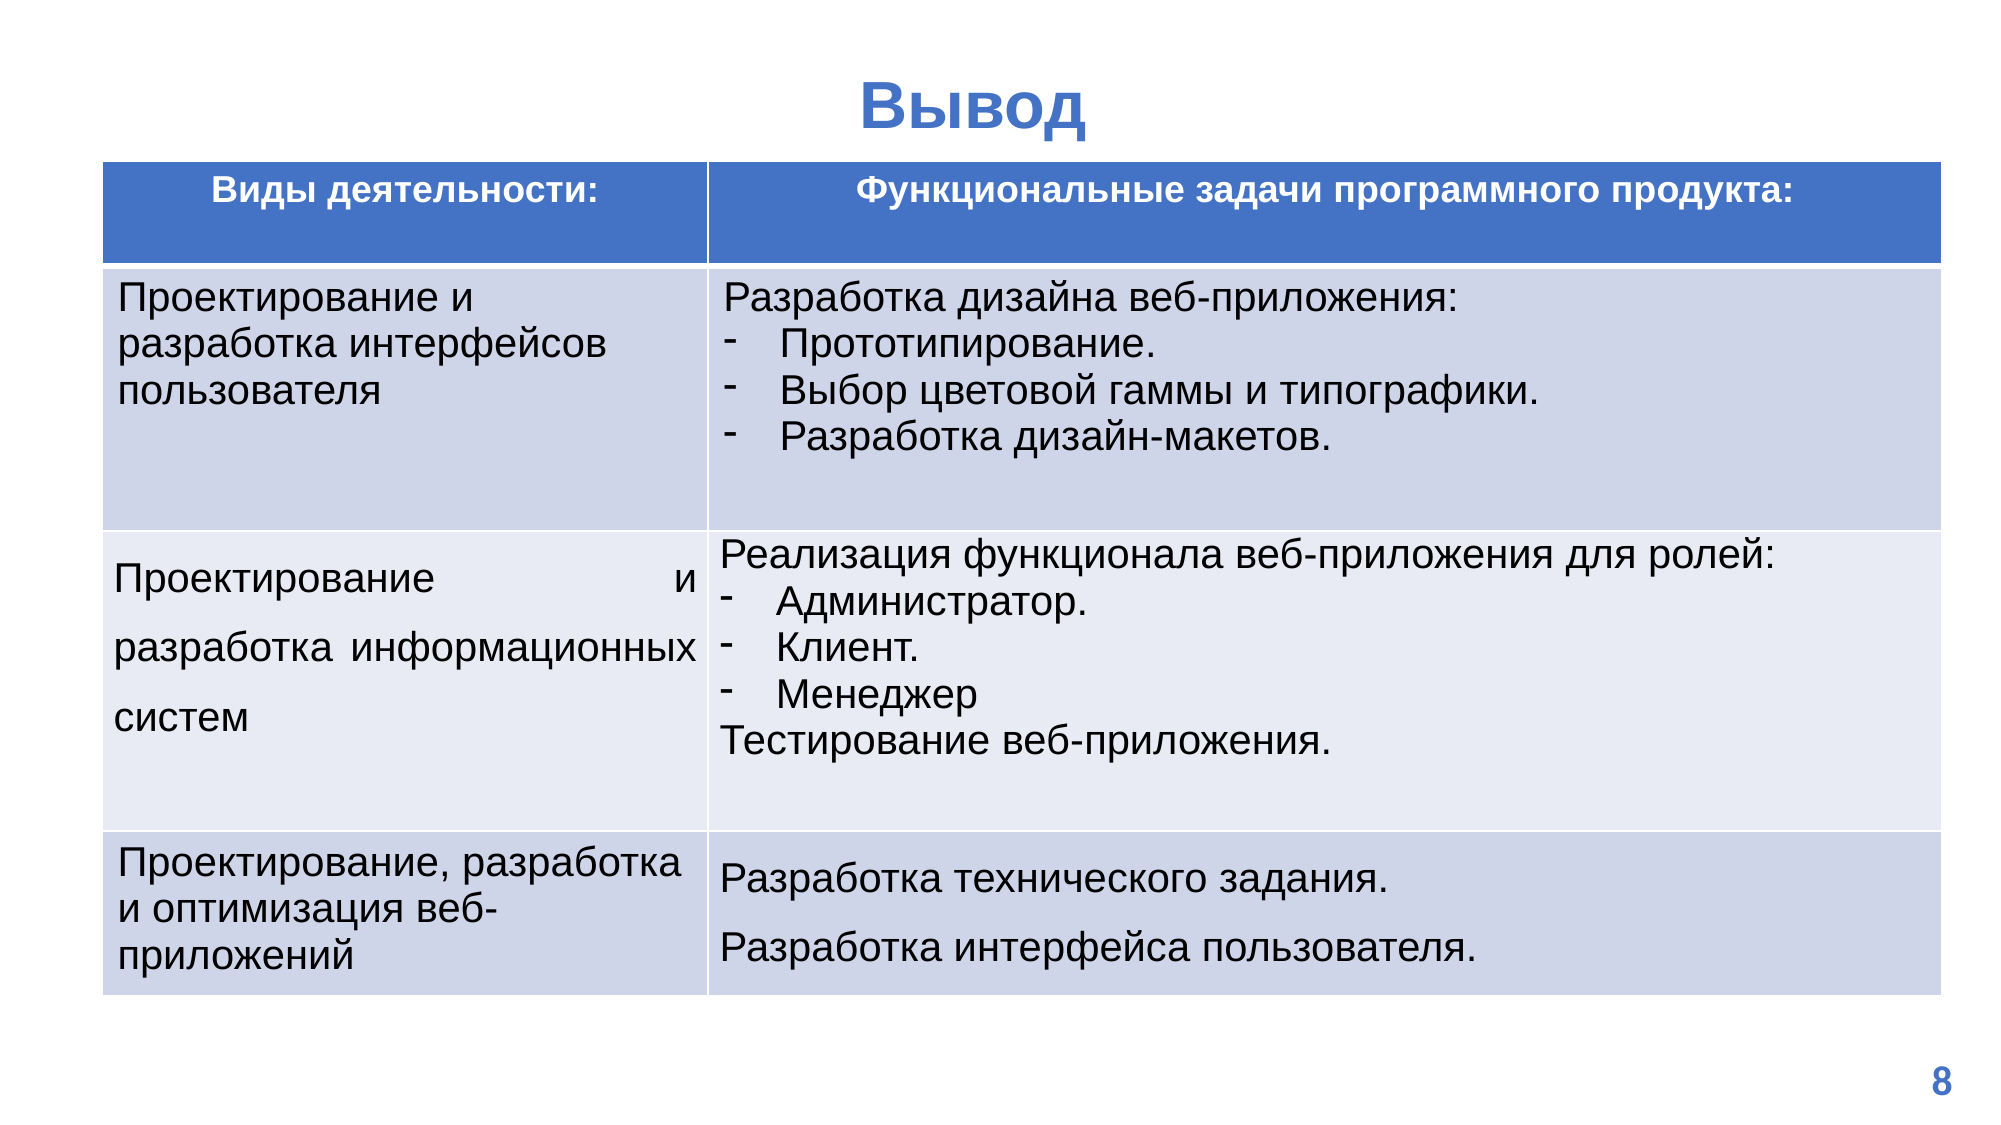

# Вывод
| Виды деятельности: | Функциональные задачи программного продукта: |
| --- | --- |
| Проектирование и разработка интерфейсов пользователя | Разработка дизайна веб-приложения: Прототипирование. Выбор цветовой гаммы и типографики. Разработка дизайн-макетов. |
| Проектирование и разработка информационных систем | Реализация функционала веб-приложения для ролей: Администратор. Клиент. Менеджер Тестирование веб-приложения. |
| Проектирование, разработка и оптимизация веб-приложений | Разработка технического задания. Разработка интерфейса пользователя. |
8